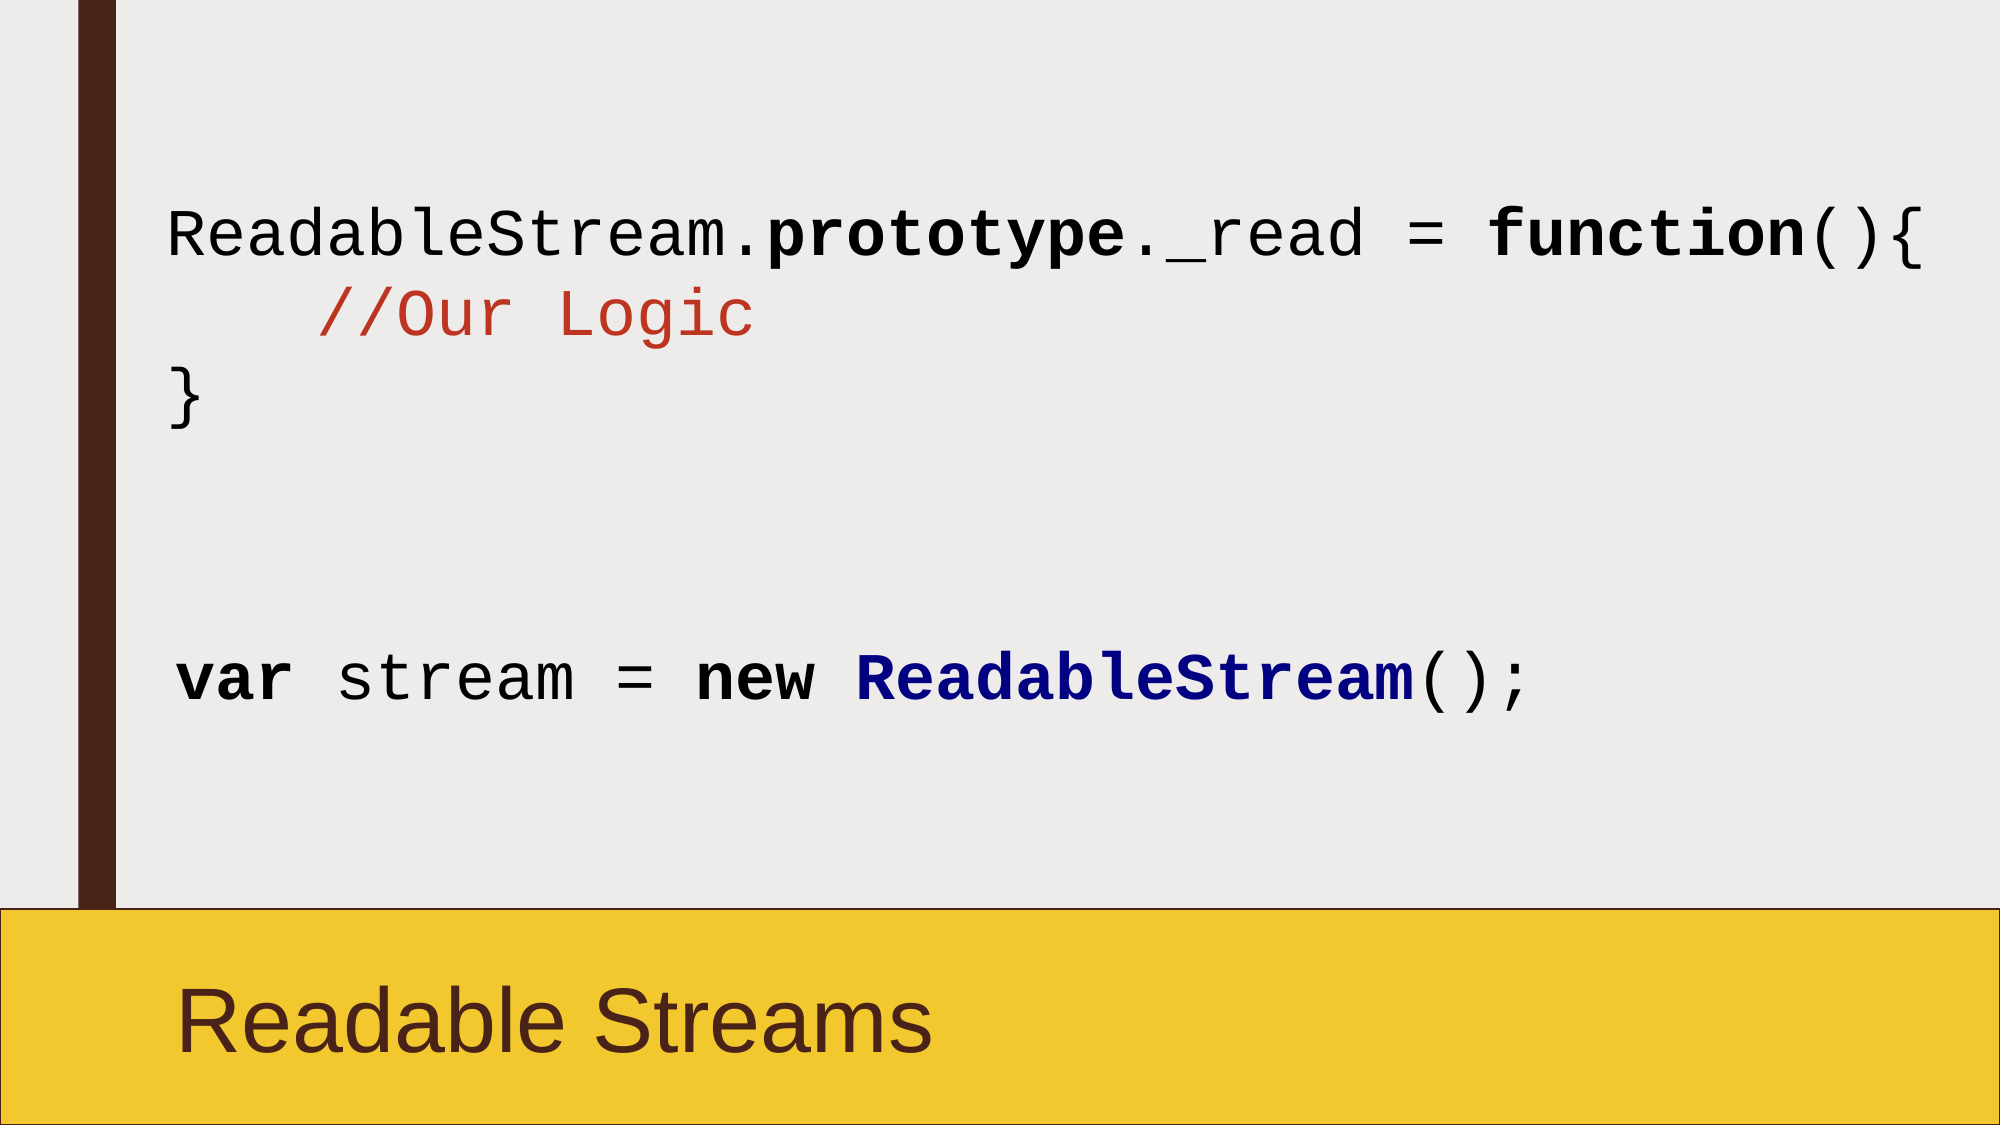

ReadableStream.prototype._read = function(){
	//Our Logic
}
var stream = new ReadableStream();

Readable Streams